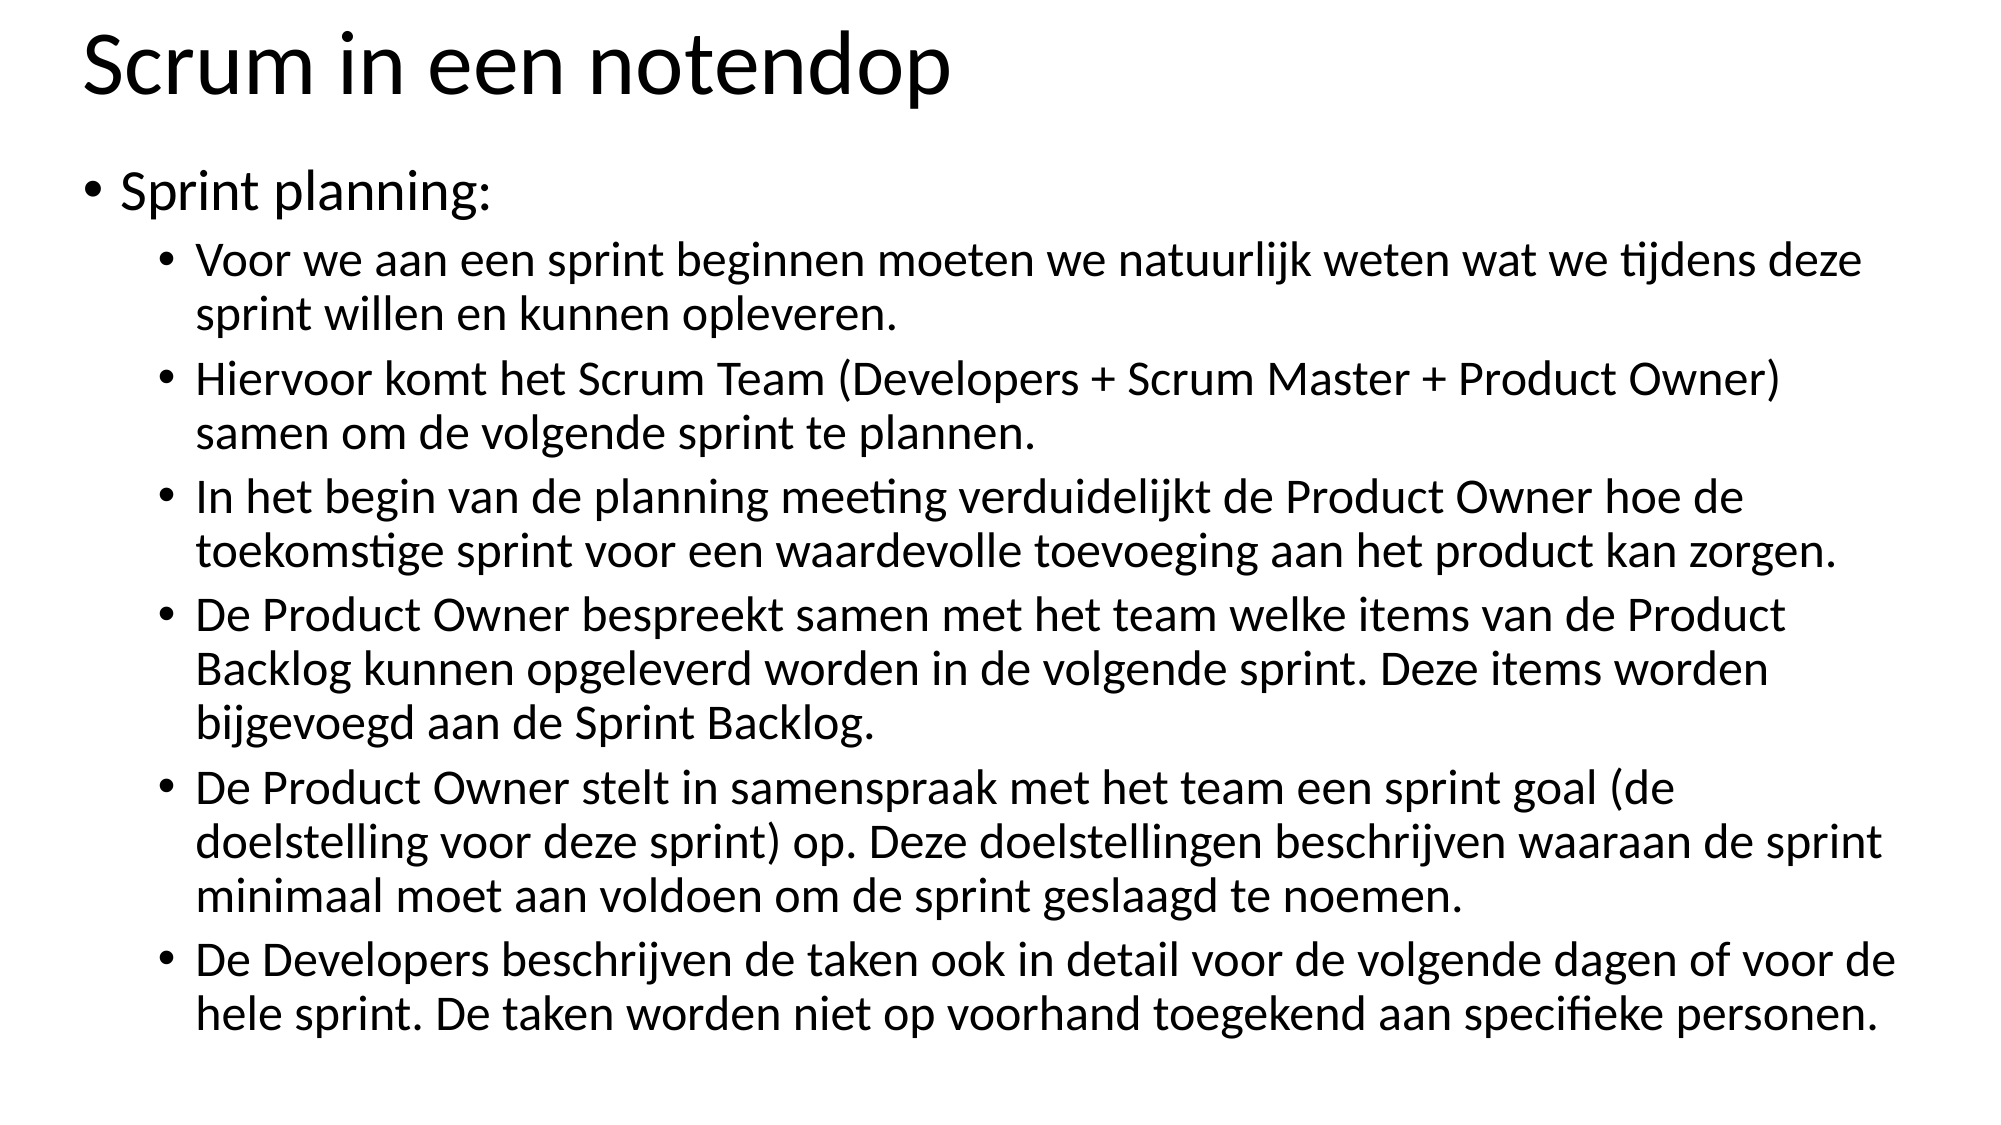

# Scrum in een notendop
Sprint planning:
Voor we aan een sprint beginnen moeten we natuurlijk weten wat we tijdens deze sprint willen en kunnen opleveren.
Hiervoor komt het Scrum Team (Developers + Scrum Master + Product Owner) samen om de volgende sprint te plannen.
In het begin van de planning meeting verduidelijkt de Product Owner hoe de toekomstige sprint voor een waardevolle toevoeging aan het product kan zorgen.
De Product Owner bespreekt samen met het team welke items van de Product Backlog kunnen opgeleverd worden in de volgende sprint. Deze items worden bijgevoegd aan de Sprint Backlog.
De Product Owner stelt in samenspraak met het team een sprint goal (de doelstelling voor deze sprint) op. Deze doelstellingen beschrijven waaraan de sprint minimaal moet aan voldoen om de sprint geslaagd te noemen.
De Developers beschrijven de taken ook in detail voor de volgende dagen of voor de hele sprint. De taken worden niet op voorhand toegekend aan specifieke personen.